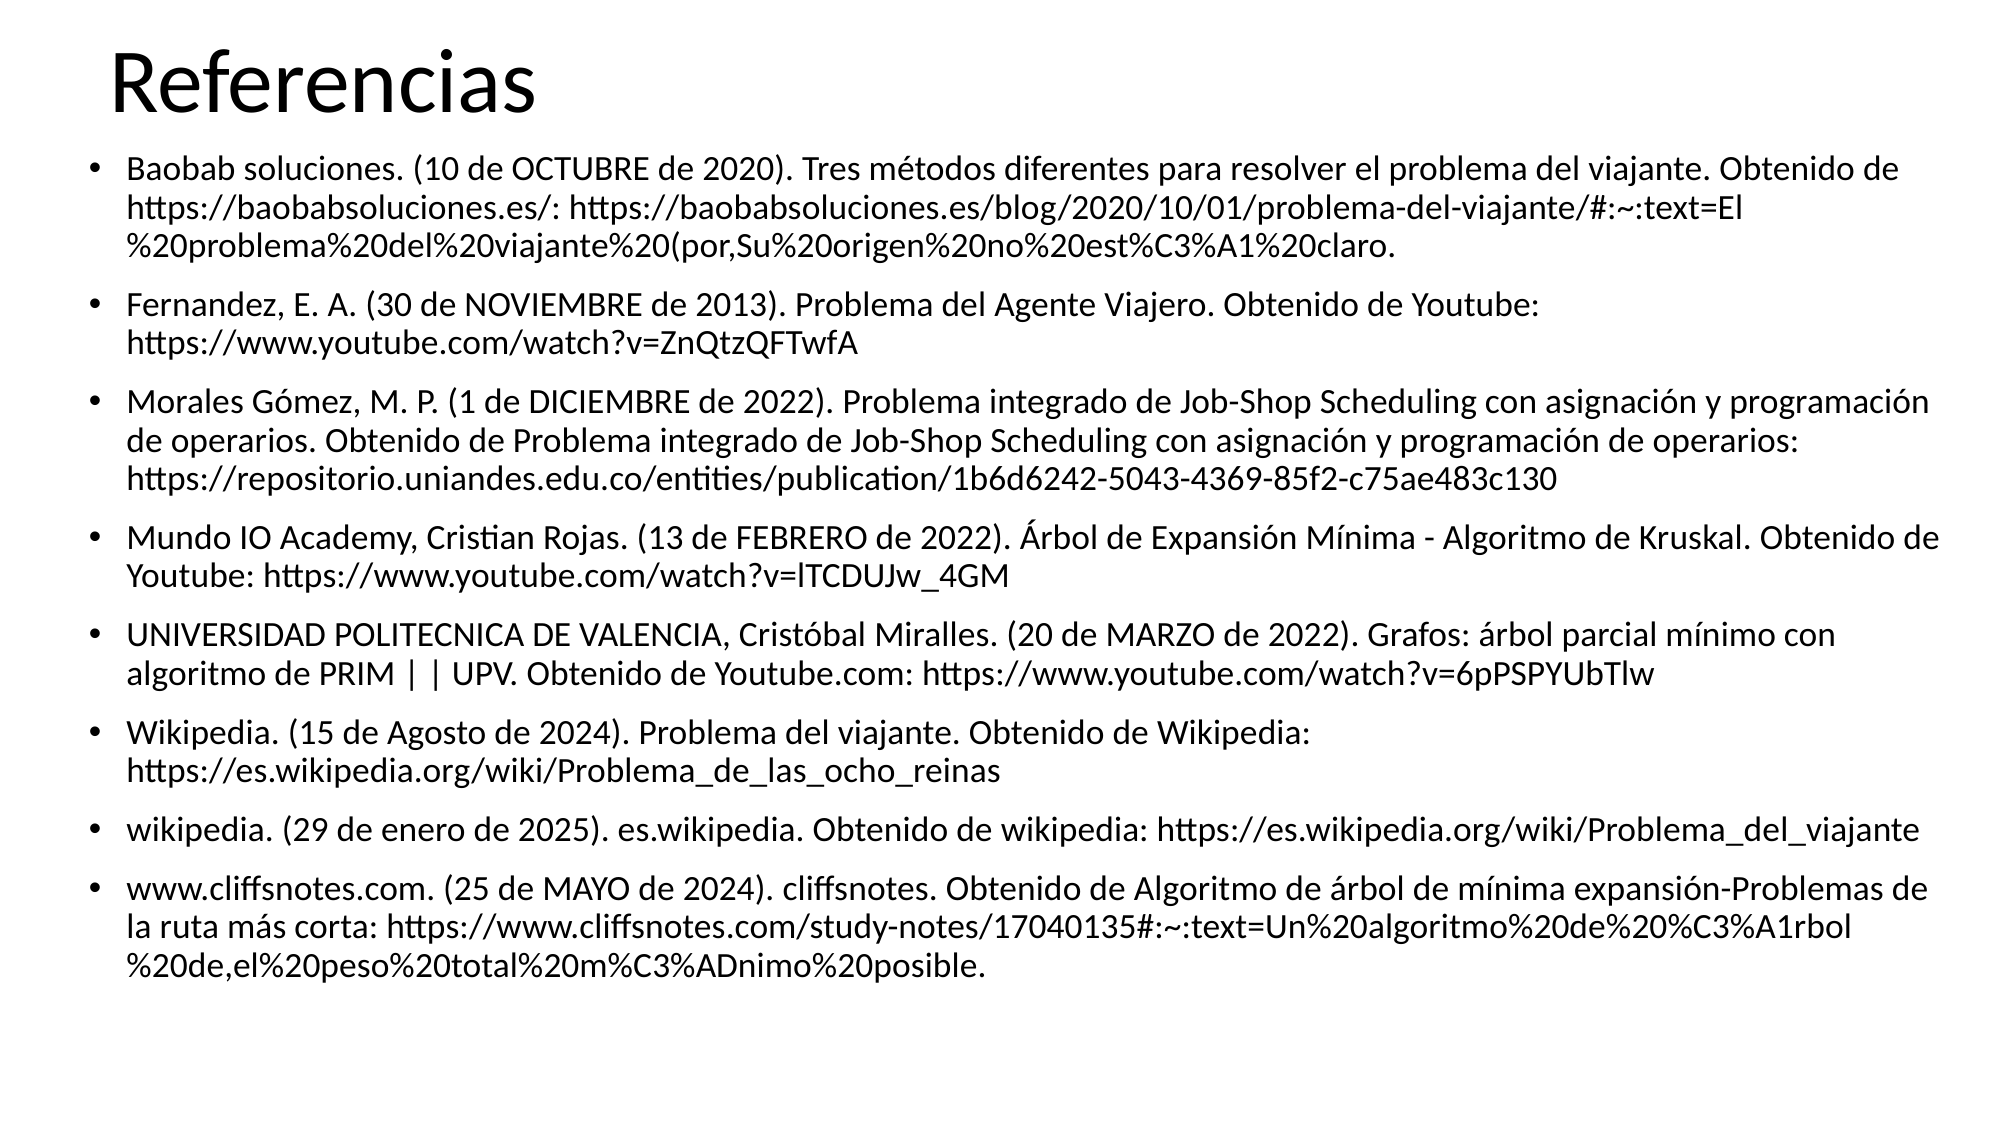

# Referencias
Baobab soluciones. (10 de OCTUBRE de 2020). Tres métodos diferentes para resolver el problema del viajante. Obtenido de https://baobabsoluciones.es/: https://baobabsoluciones.es/blog/2020/10/01/problema-del-viajante/#:~:text=El%20problema%20del%20viajante%20(por,Su%20origen%20no%20est%C3%A1%20claro.
Fernandez, E. A. (30 de NOVIEMBRE de 2013). Problema del Agente Viajero. Obtenido de Youtube: https://www.youtube.com/watch?v=ZnQtzQFTwfA
Morales Gómez, M. P. (1 de DICIEMBRE de 2022). Problema integrado de Job-Shop Scheduling con asignación y programación de operarios. Obtenido de Problema integrado de Job-Shop Scheduling con asignación y programación de operarios: https://repositorio.uniandes.edu.co/entities/publication/1b6d6242-5043-4369-85f2-c75ae483c130
Mundo IO Academy, Cristian Rojas. (13 de FEBRERO de 2022). Árbol de Expansión Mínima - Algoritmo de Kruskal. Obtenido de Youtube: https://www.youtube.com/watch?v=lTCDUJw_4GM
UNIVERSIDAD POLITECNICA DE VALENCIA, Cristóbal Miralles. (20 de MARZO de 2022). Grafos: árbol parcial mínimo con algoritmo de PRIM | | UPV. Obtenido de Youtube.com: https://www.youtube.com/watch?v=6pPSPYUbTlw
Wikipedia. (15 de Agosto de 2024). Problema del viajante. Obtenido de Wikipedia: https://es.wikipedia.org/wiki/Problema_de_las_ocho_reinas
wikipedia. (29 de enero de 2025). es.wikipedia. Obtenido de wikipedia: https://es.wikipedia.org/wiki/Problema_del_viajante
www.cliffsnotes.com. (25 de MAYO de 2024). cliffsnotes. Obtenido de Algoritmo de árbol de mínima expansión-Problemas de la ruta más corta: https://www.cliffsnotes.com/study-notes/17040135#:~:text=Un%20algoritmo%20de%20%C3%A1rbol%20de,el%20peso%20total%20m%C3%ADnimo%20posible.